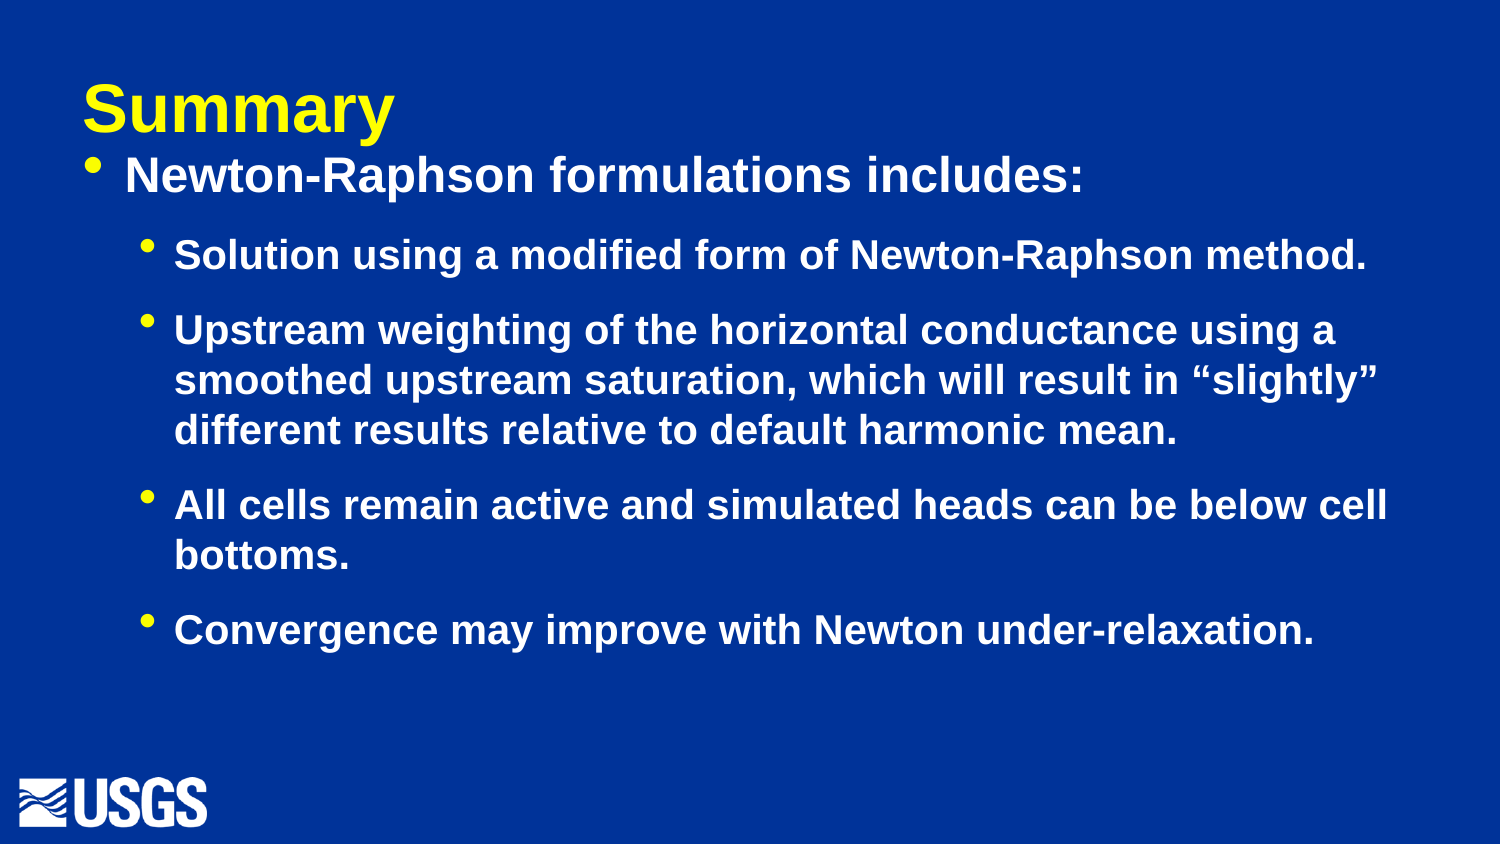

# Summary
Newton-Raphson formulations includes:
Solution using a modified form of Newton-Raphson method.
Upstream weighting of the horizontal conductance using a smoothed upstream saturation, which will result in “slightly” different results relative to default harmonic mean.
All cells remain active and simulated heads can be below cell bottoms.
Convergence may improve with Newton under-relaxation.